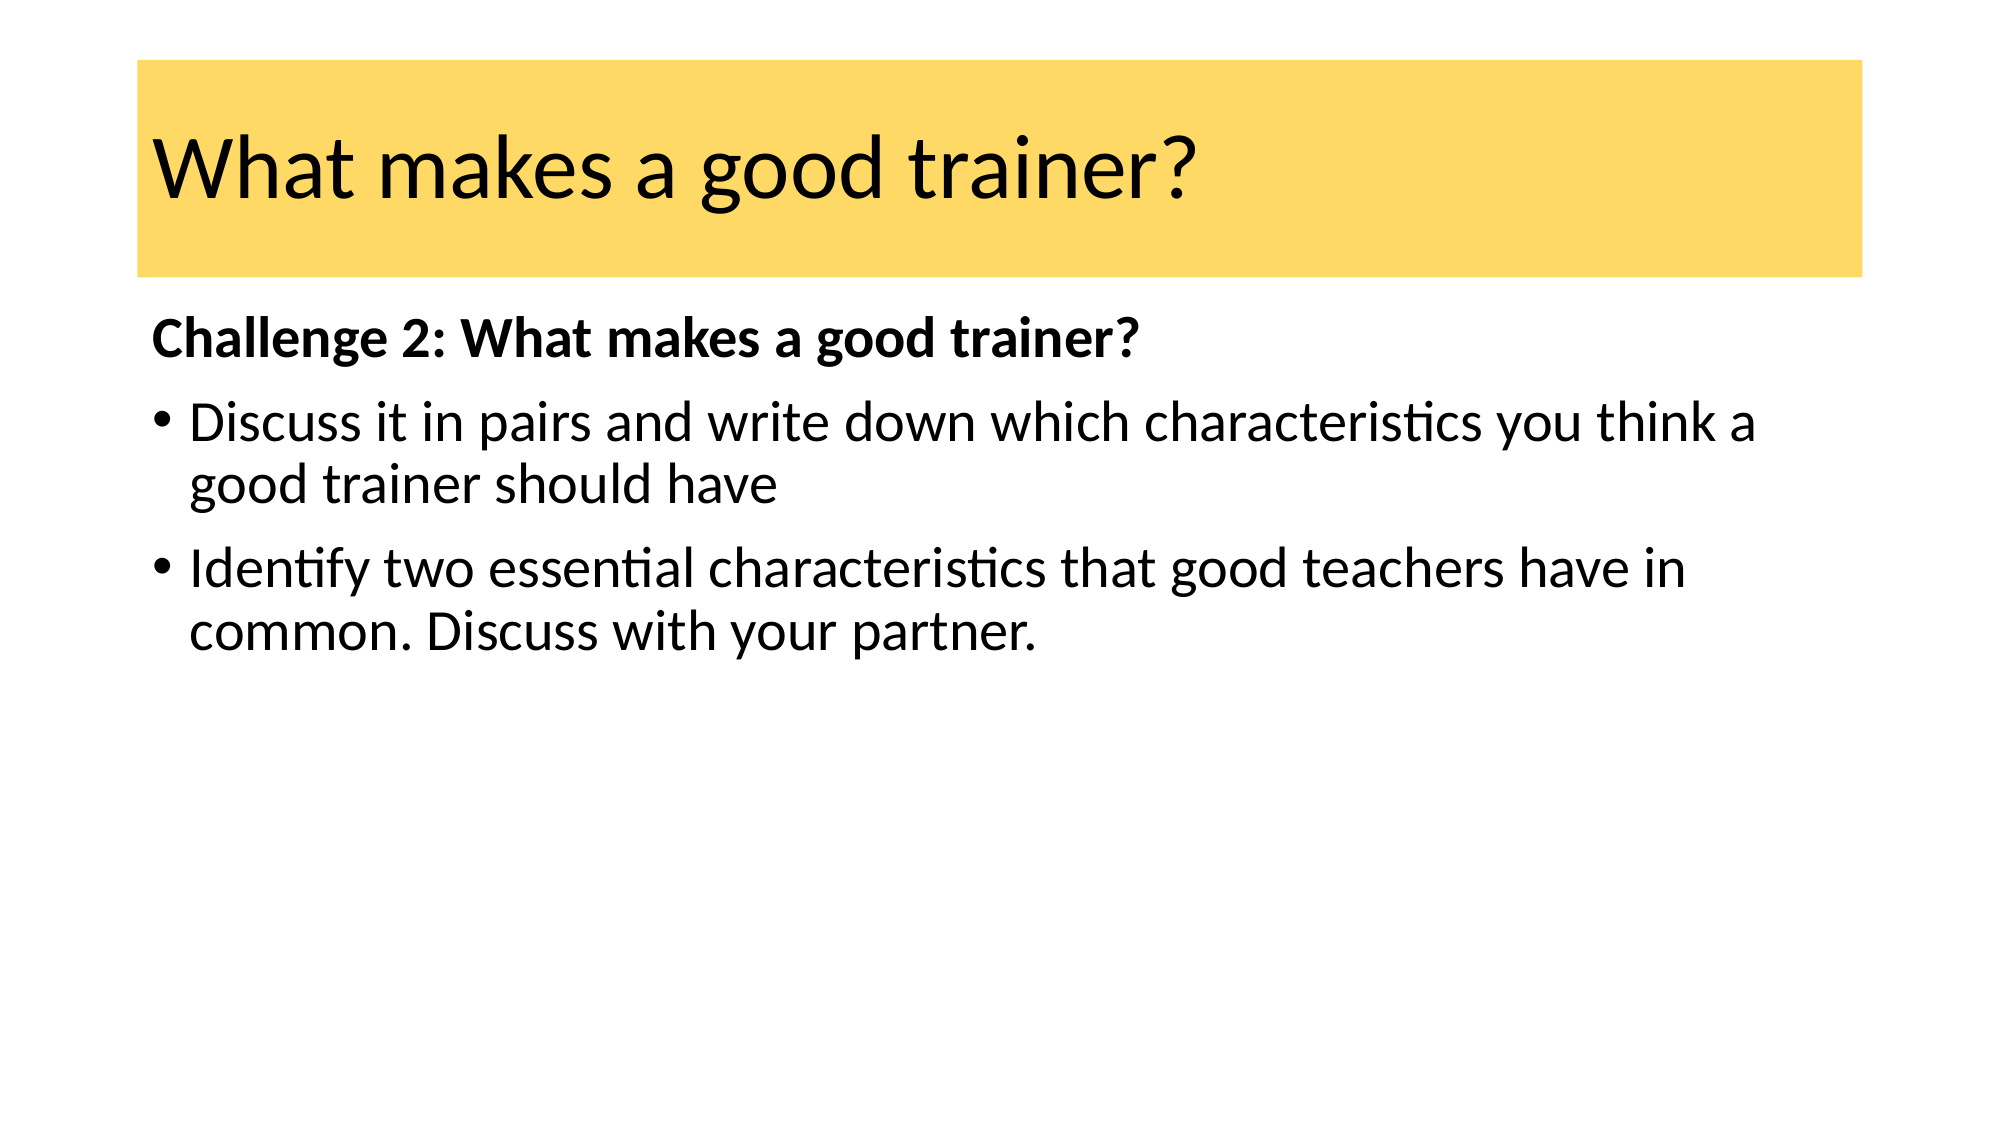

# What makes a good trainer?
Challenge 2: What makes a good trainer?
Discuss it in pairs and write down which characteristics you think a good trainer should have
Identify two essential characteristics that good teachers have in common. Discuss with your partner.